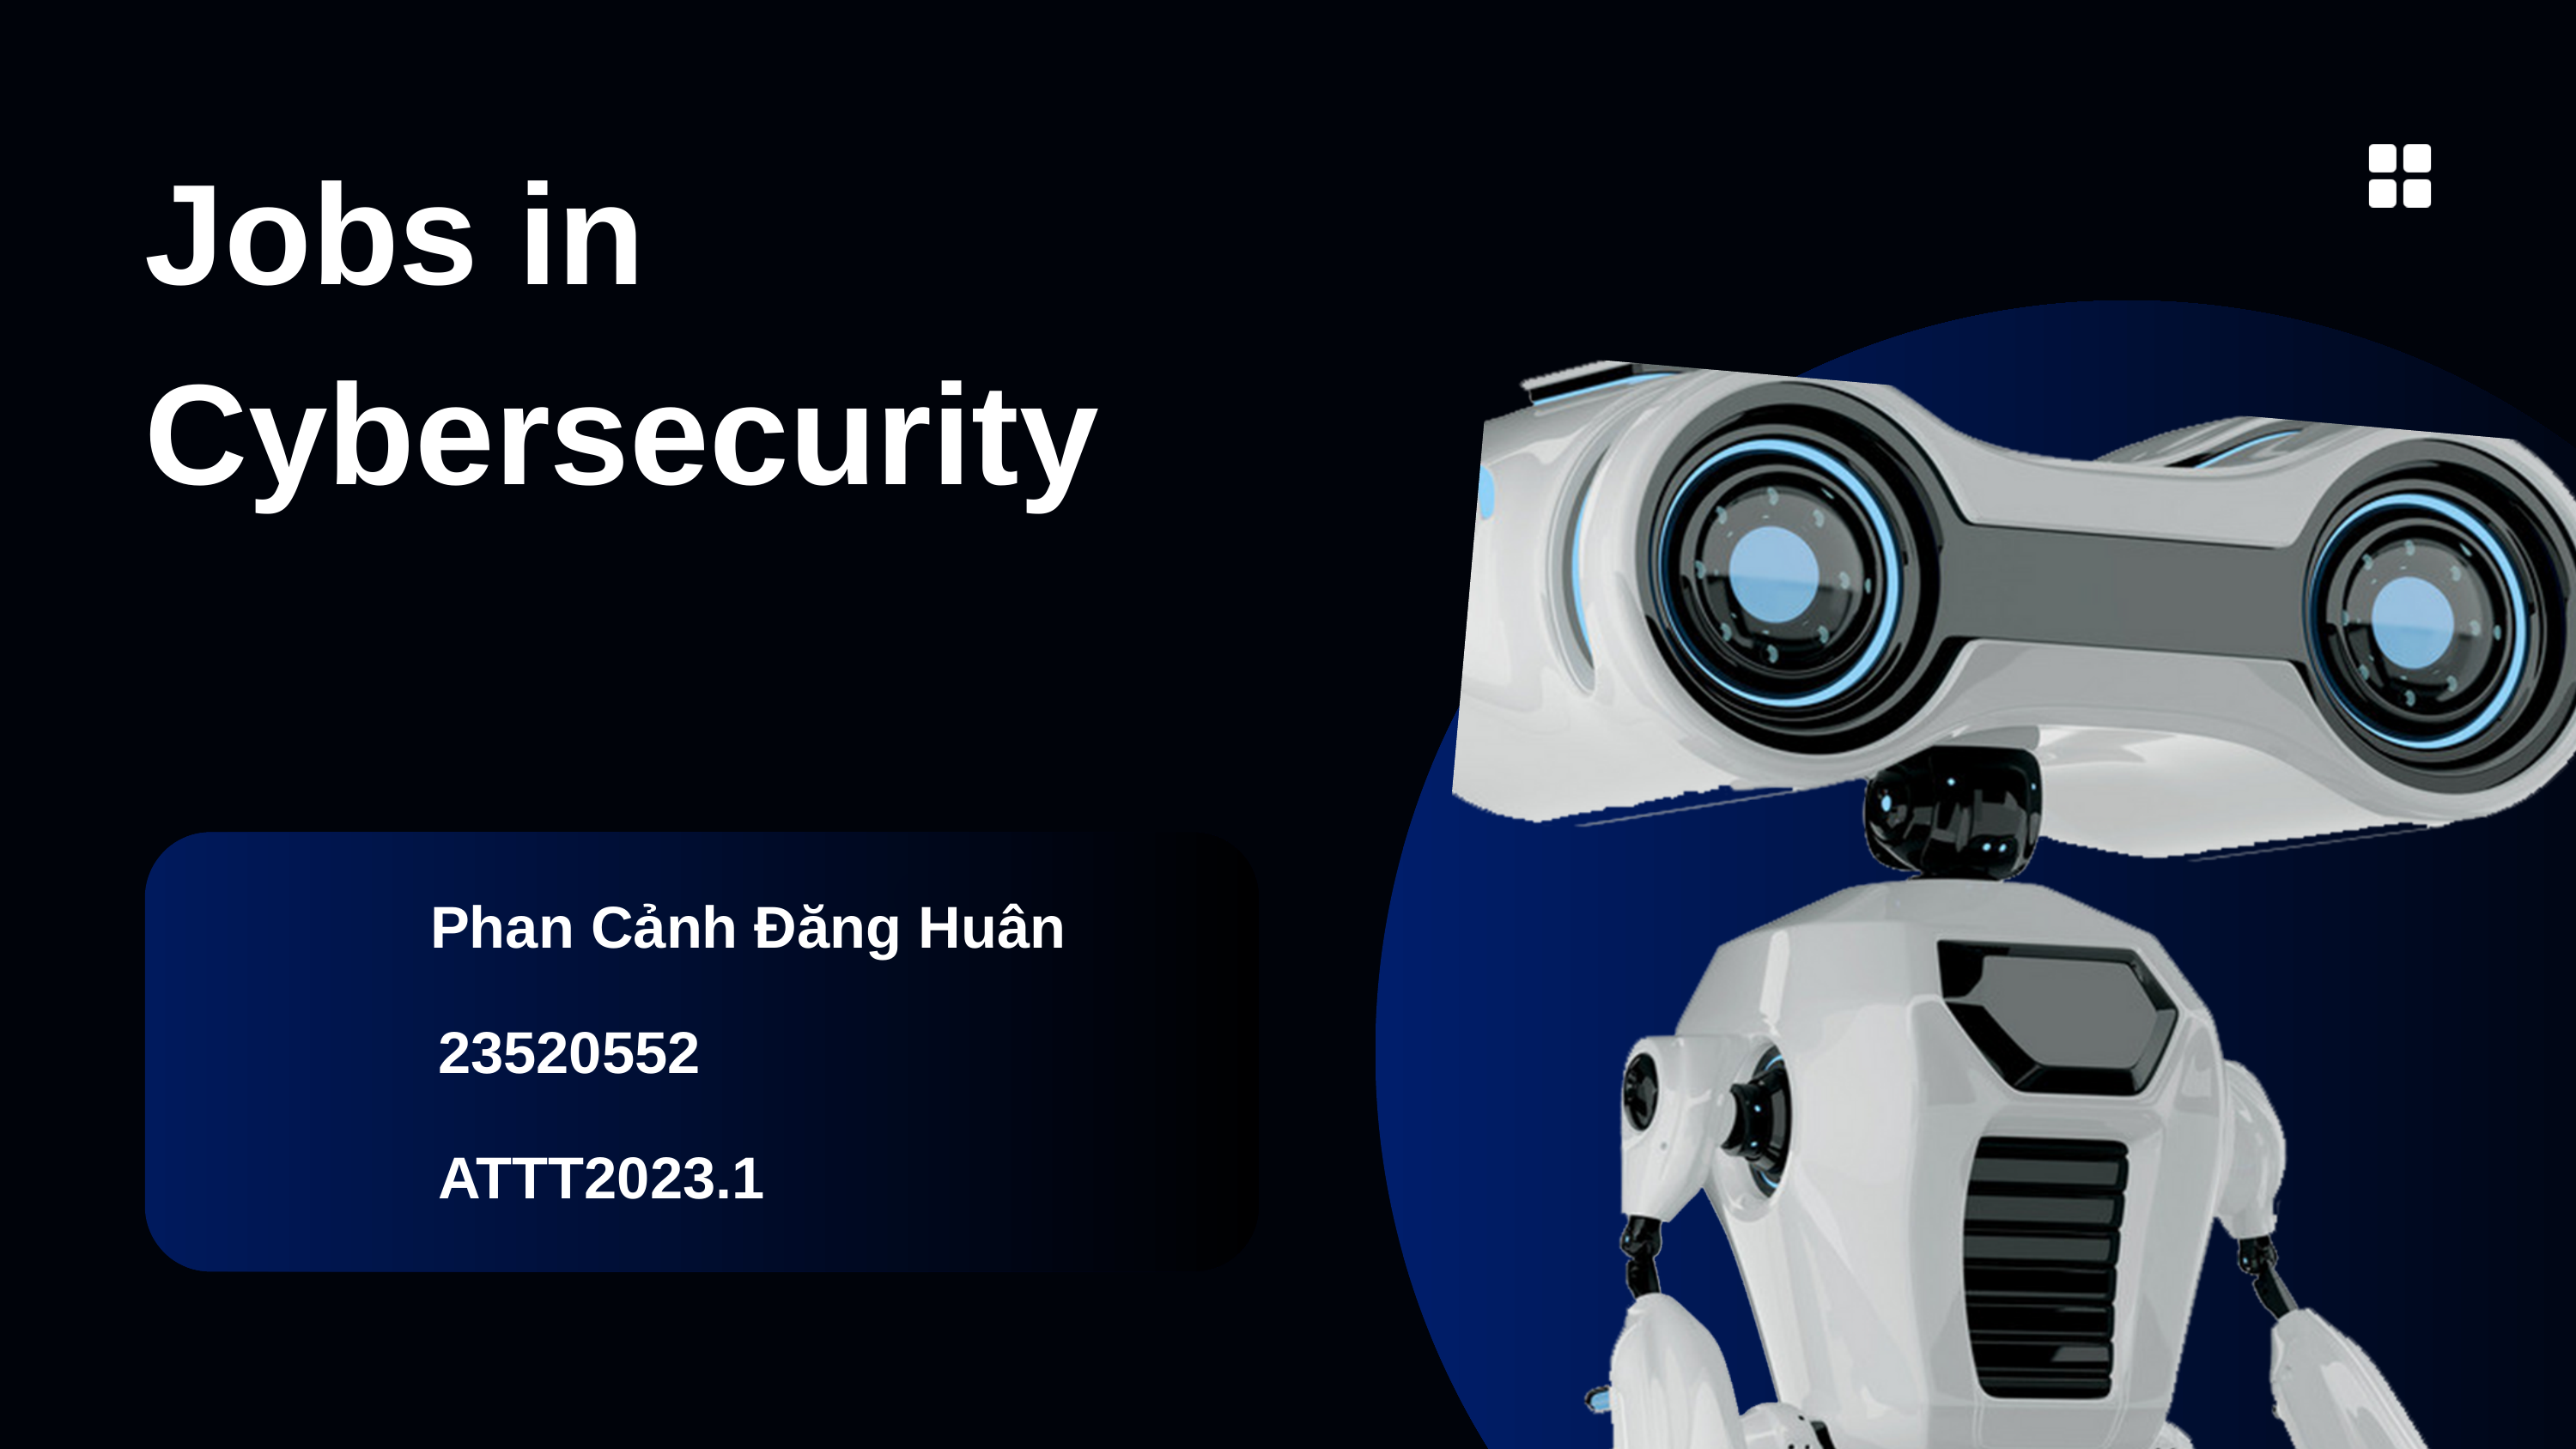

Jobs in Cybersecurity

Phan Cảnh Đăng Huân
23520552
ATTT2023.1